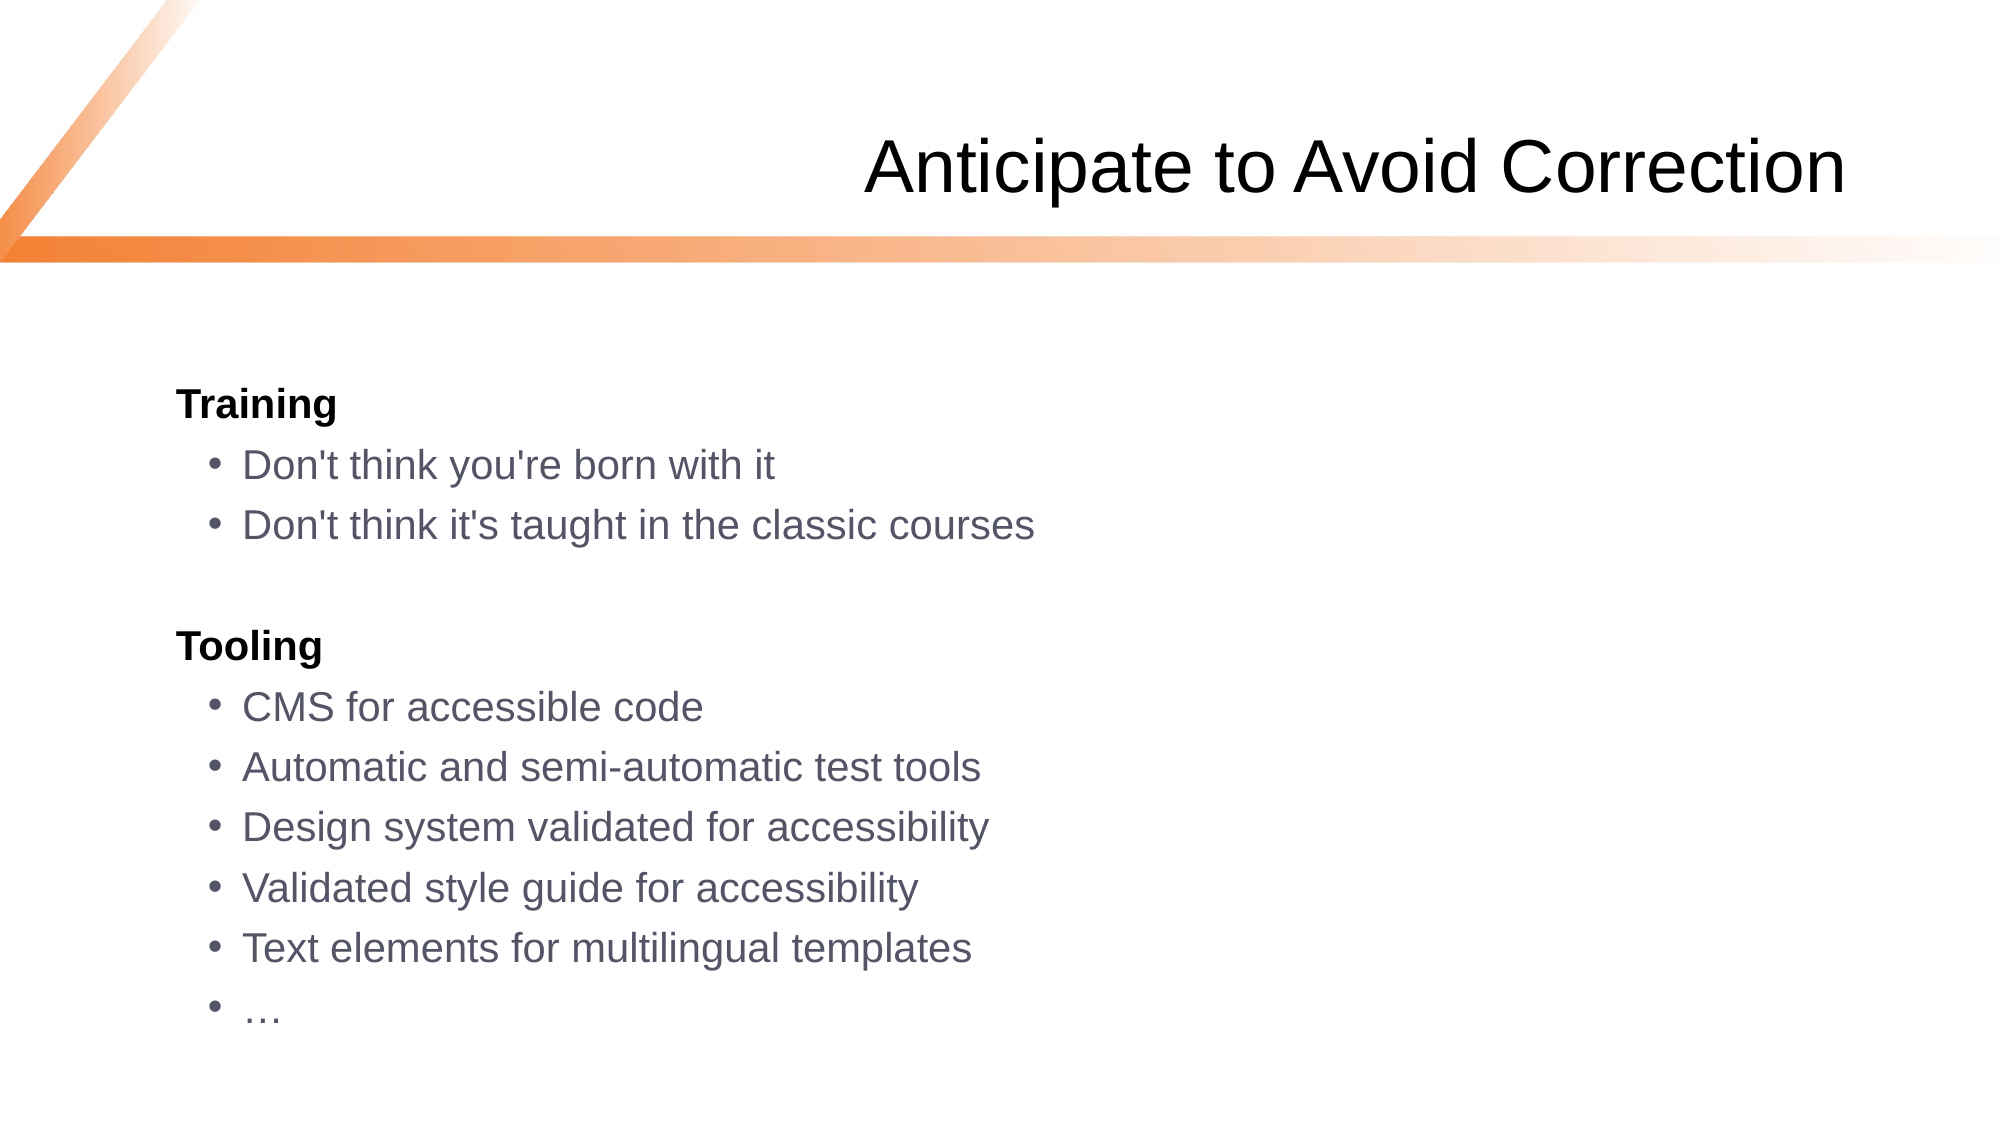

# Anticipate to Avoid Correction
Training
Don't think you're born with it
Don't think it's taught in the classic courses

Tooling
CMS for accessible code
Automatic and semi-automatic test tools
Design system validated for accessibility
Validated style guide for accessibility
Text elements for multilingual templates
…